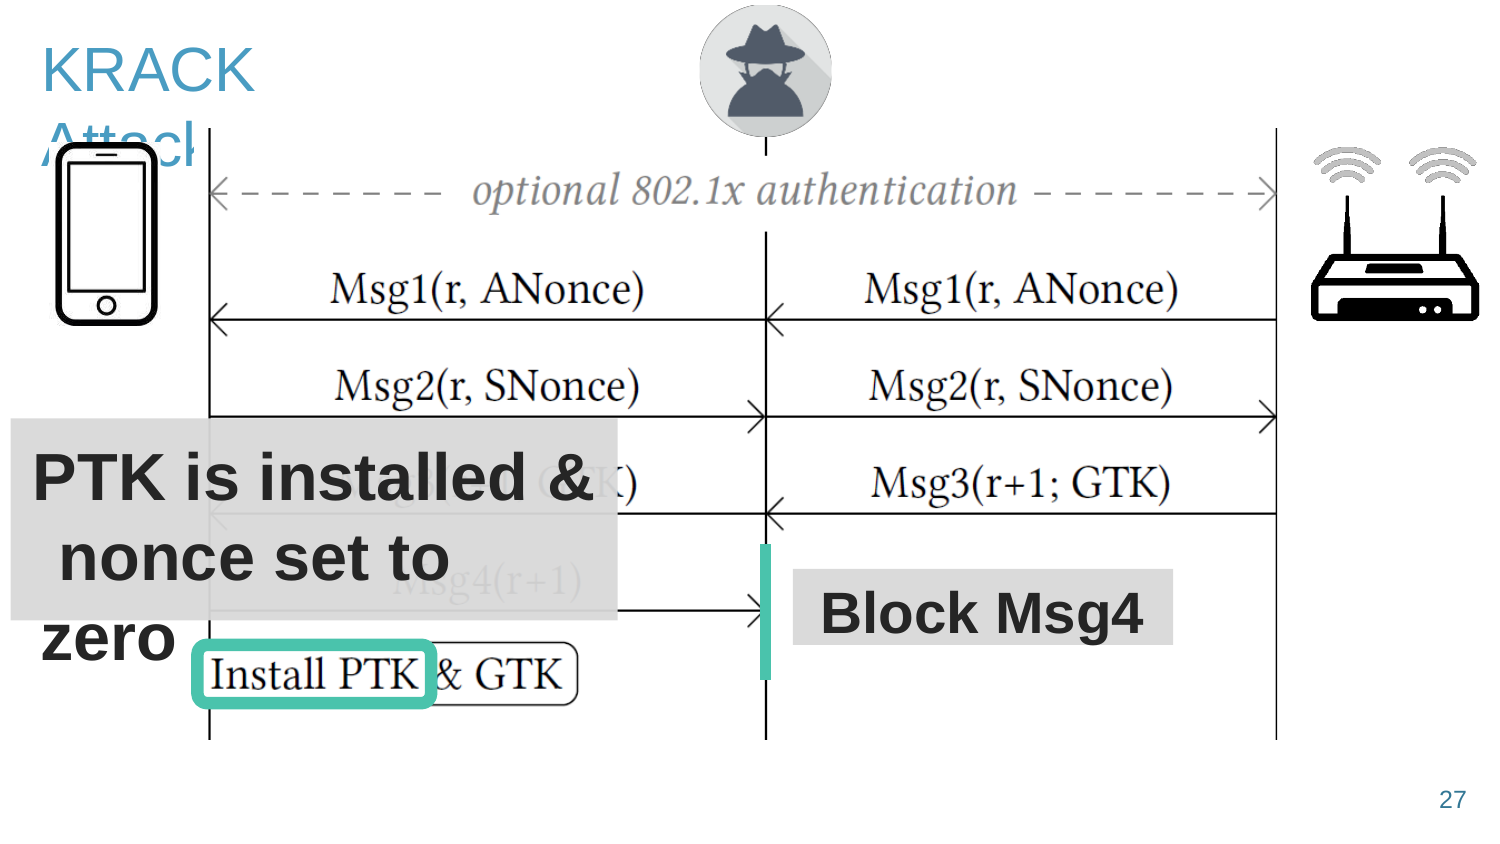

# KRACK Attack

PTK is installed &  nonce set to zero

Block Msg4

27